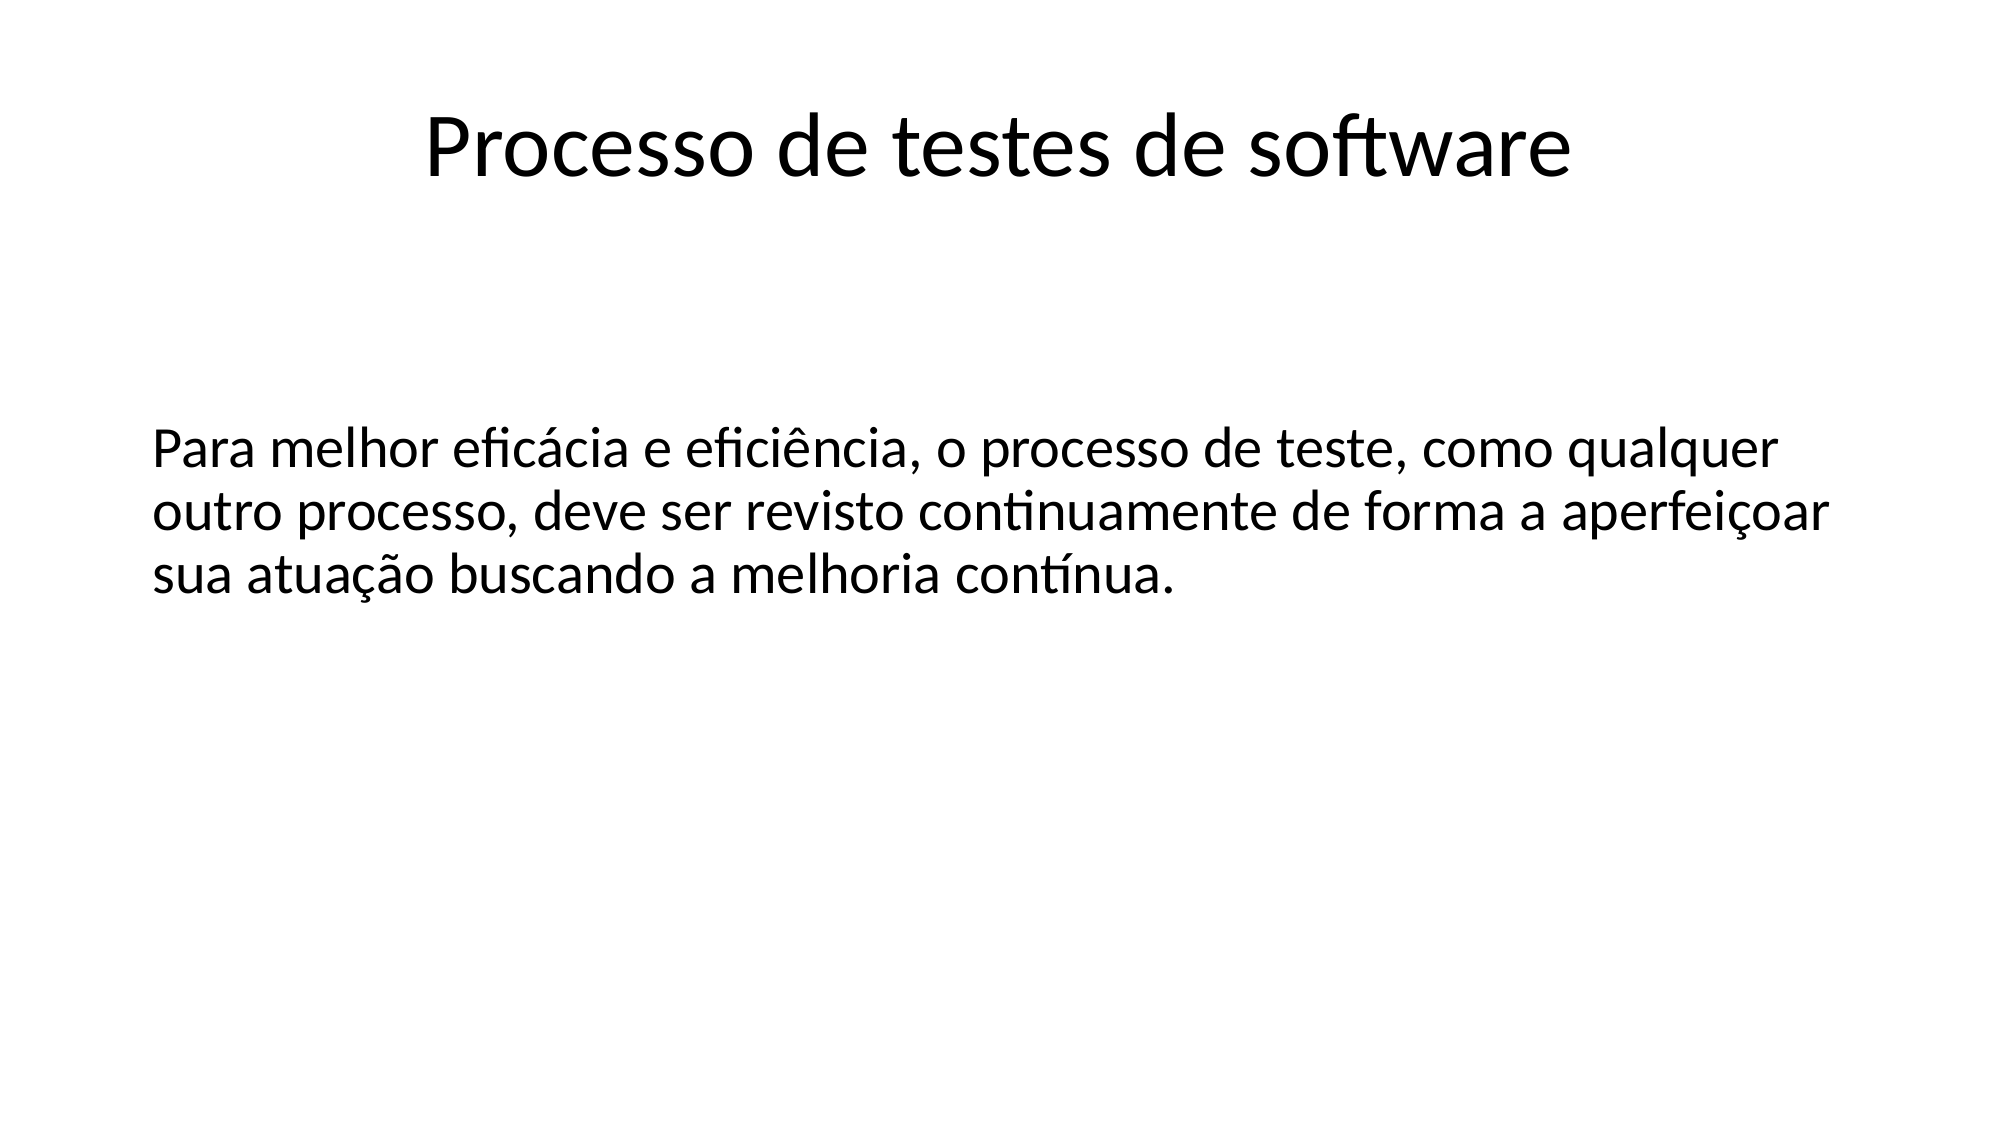

# Processo de testes de software
Para melhor eficácia e eficiência, o processo de teste, como qualquer outro processo, deve ser revisto continuamente de forma a aperfeiçoar sua atuação buscando a melhoria contínua.